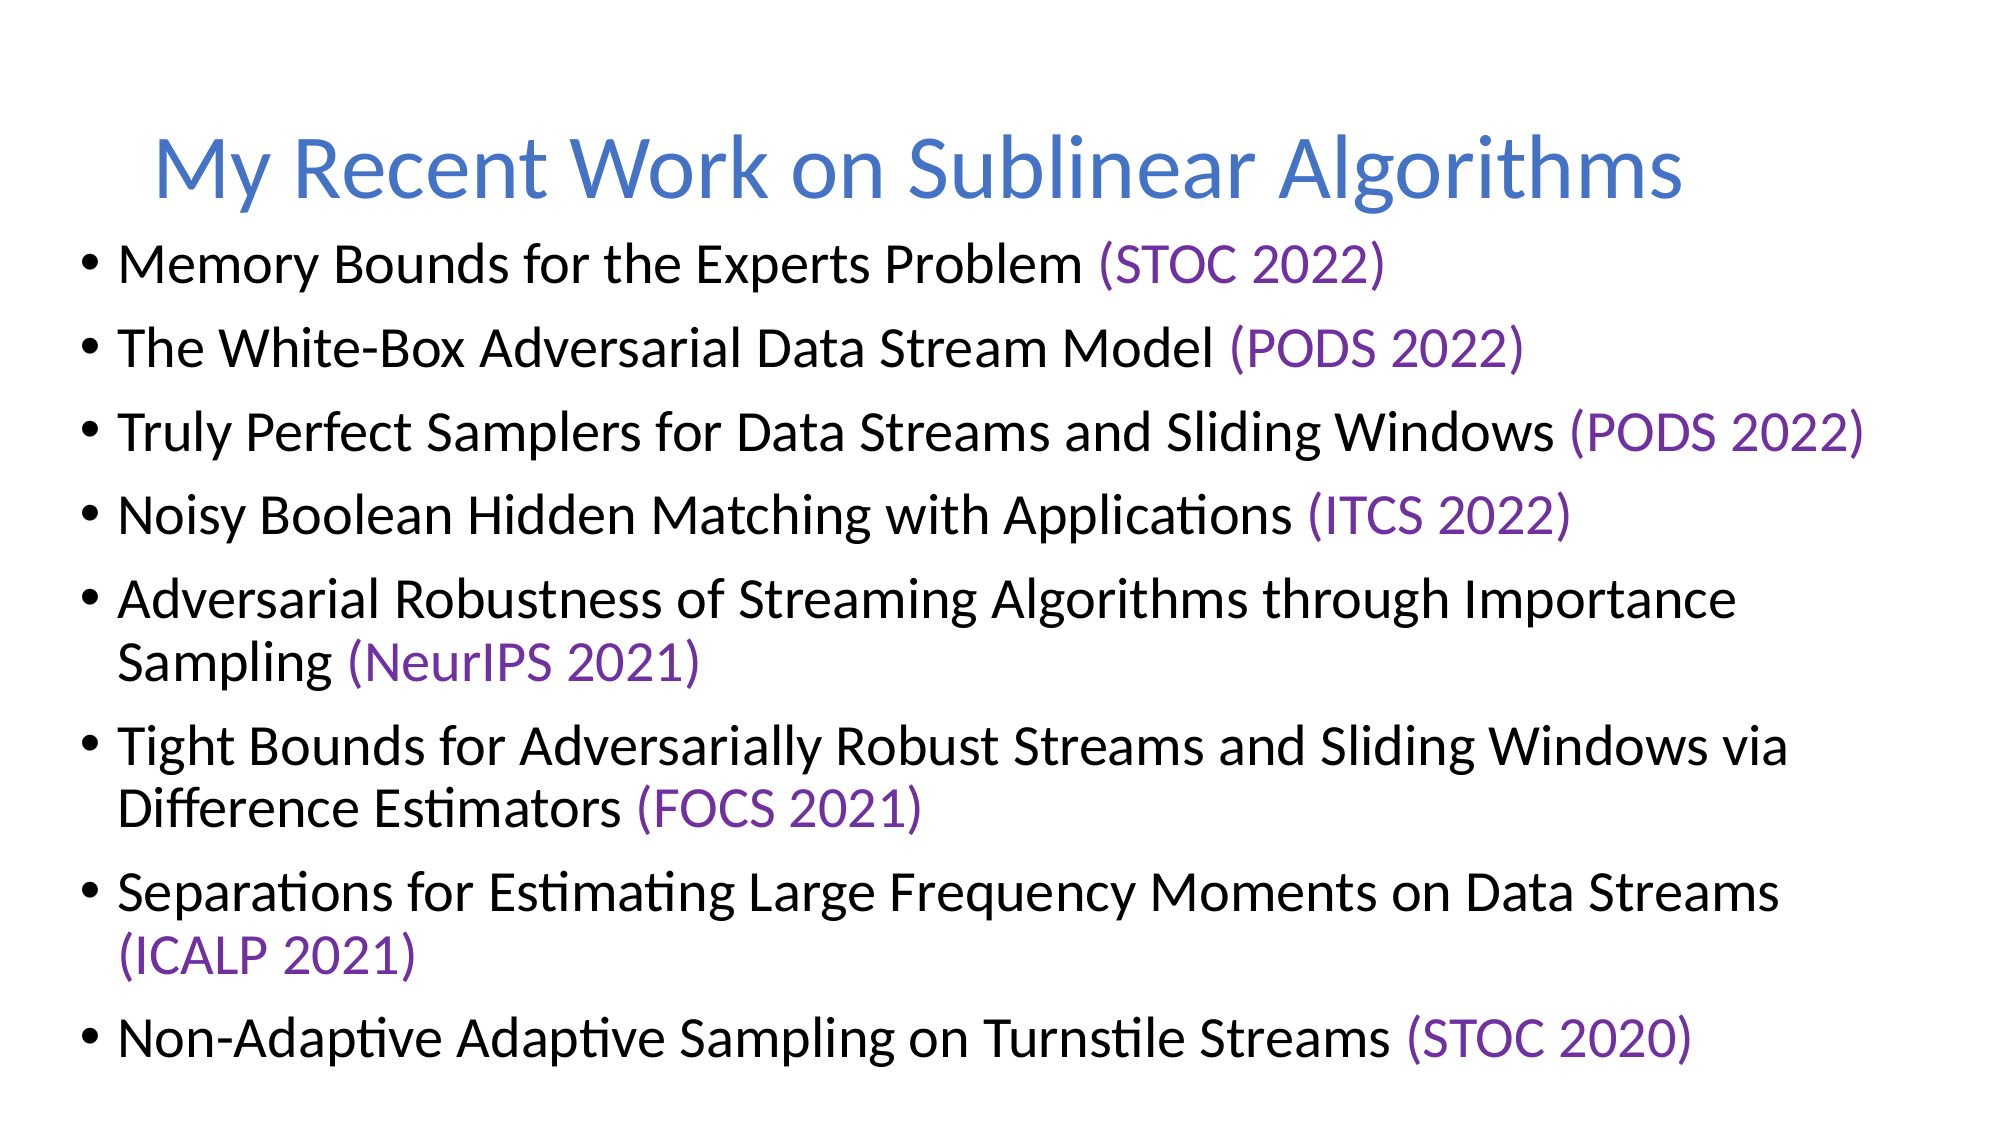

# My Recent Work on Sublinear Algorithms
Memory Bounds for the Experts Problem (STOC 2022)
The White-Box Adversarial Data Stream Model (PODS 2022)
Truly Perfect Samplers for Data Streams and Sliding Windows (PODS 2022)
Noisy Boolean Hidden Matching with Applications (ITCS 2022)
Adversarial Robustness of Streaming Algorithms through Importance Sampling (NeurIPS 2021)
Tight Bounds for Adversarially Robust Streams and Sliding Windows via Difference Estimators (FOCS 2021)
Separations for Estimating Large Frequency Moments on Data Streams (ICALP 2021)
Non-Adaptive Adaptive Sampling on Turnstile Streams (STOC 2020)